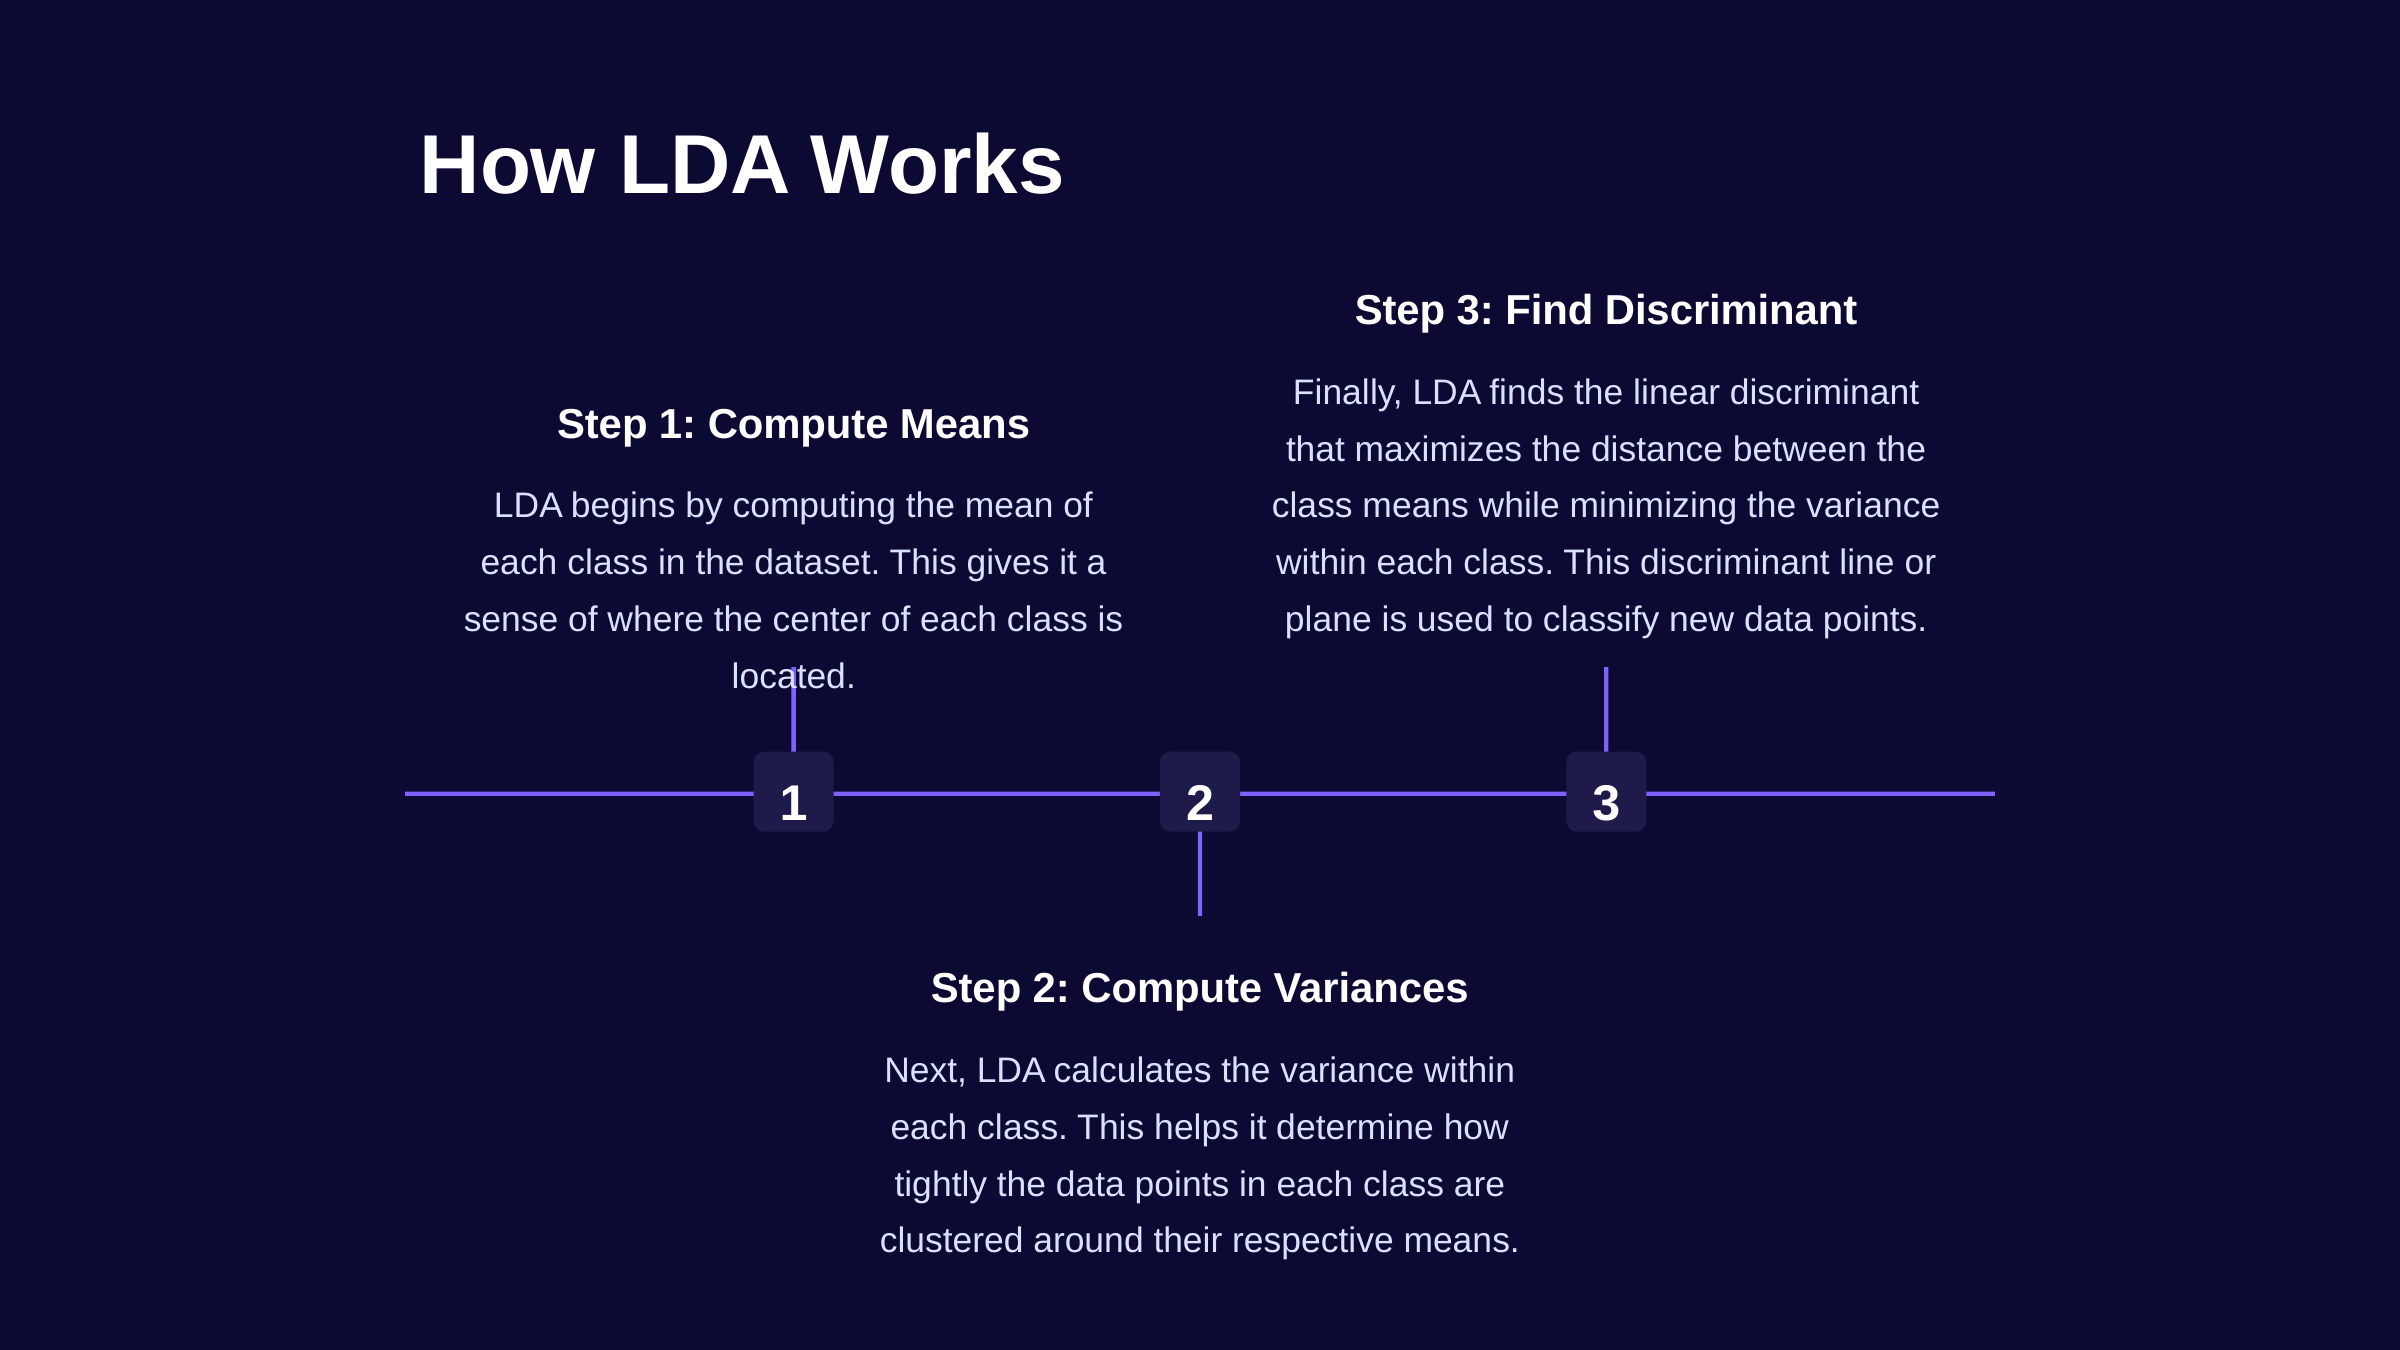

How LDA Works
Step 3: Find Discriminant
Finally, LDA finds the linear discriminant that maximizes the distance between the class means while minimizing the variance within each class. This discriminant line or plane is used to classify new data points.
Step 1: Compute Means
LDA begins by computing the mean of each class in the dataset. This gives it a sense of where the center of each class is located.

1
2
3

Step 2: Compute Variances
Next, LDA calculates the variance within each class. This helps it determine how tightly the data points in each class are clustered around their respective means.